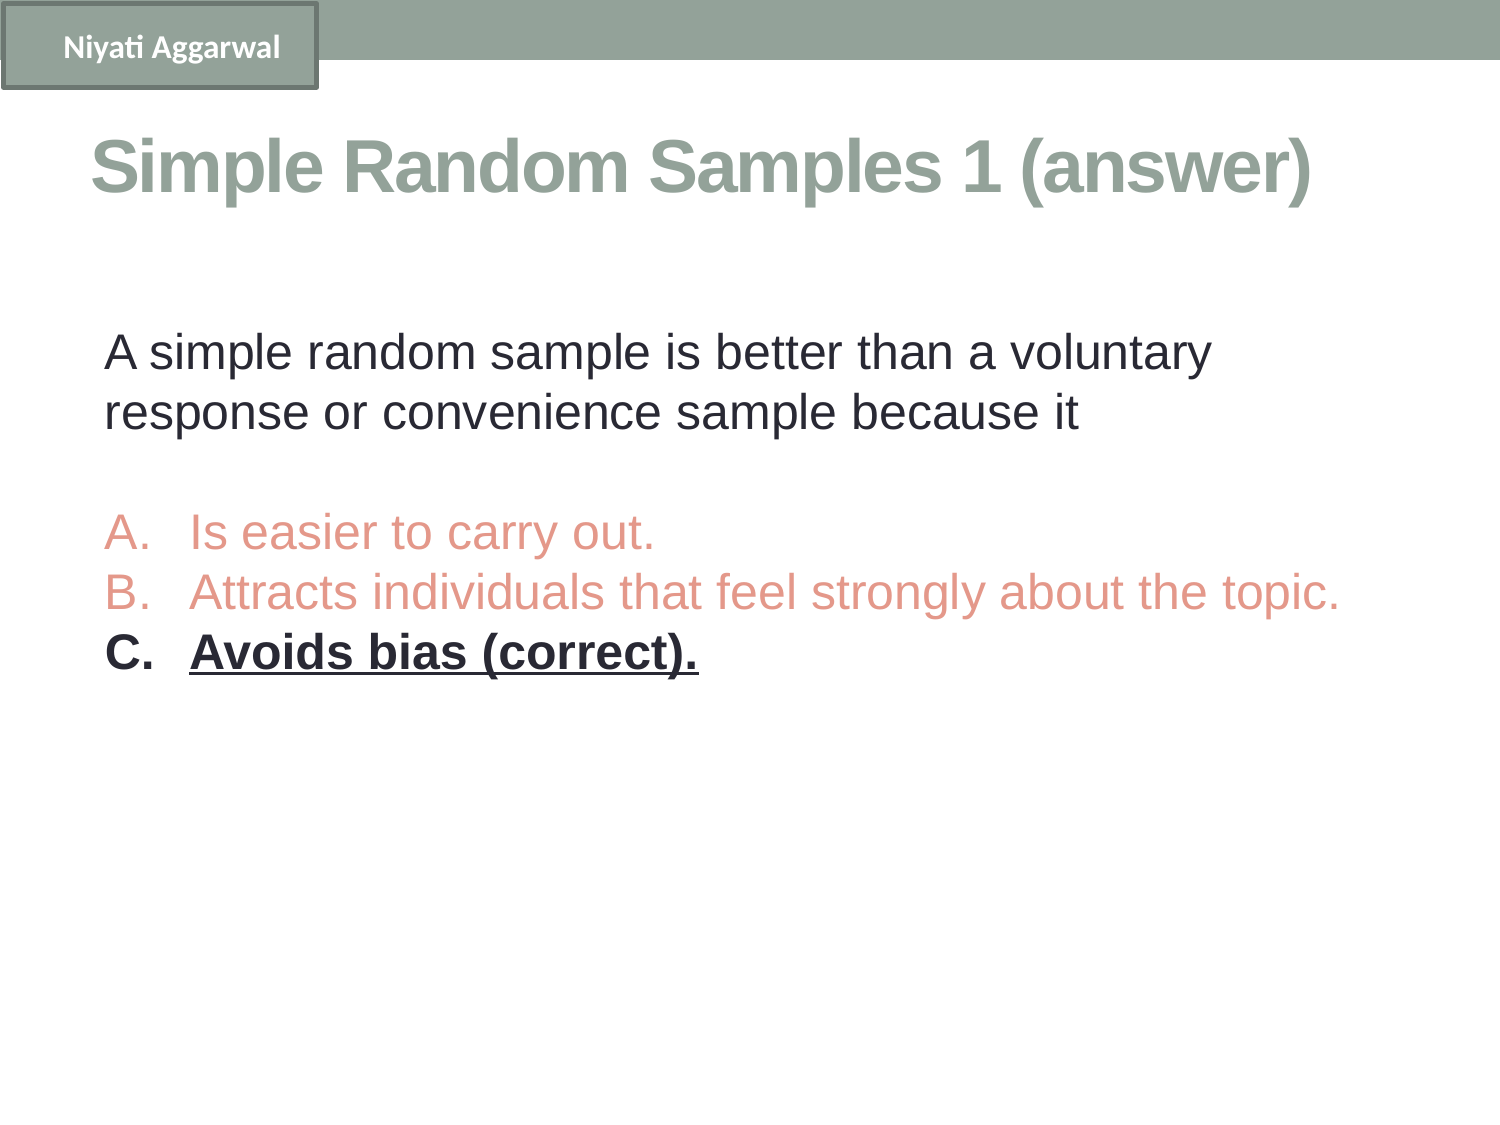

Niyati Aggarwal
# Simple Random Samples 1 (answer)
A simple random sample is better than a voluntary response or convenience sample because it

Is easier to carry out.
Attracts individuals that feel strongly about the topic.
Avoids bias (correct).